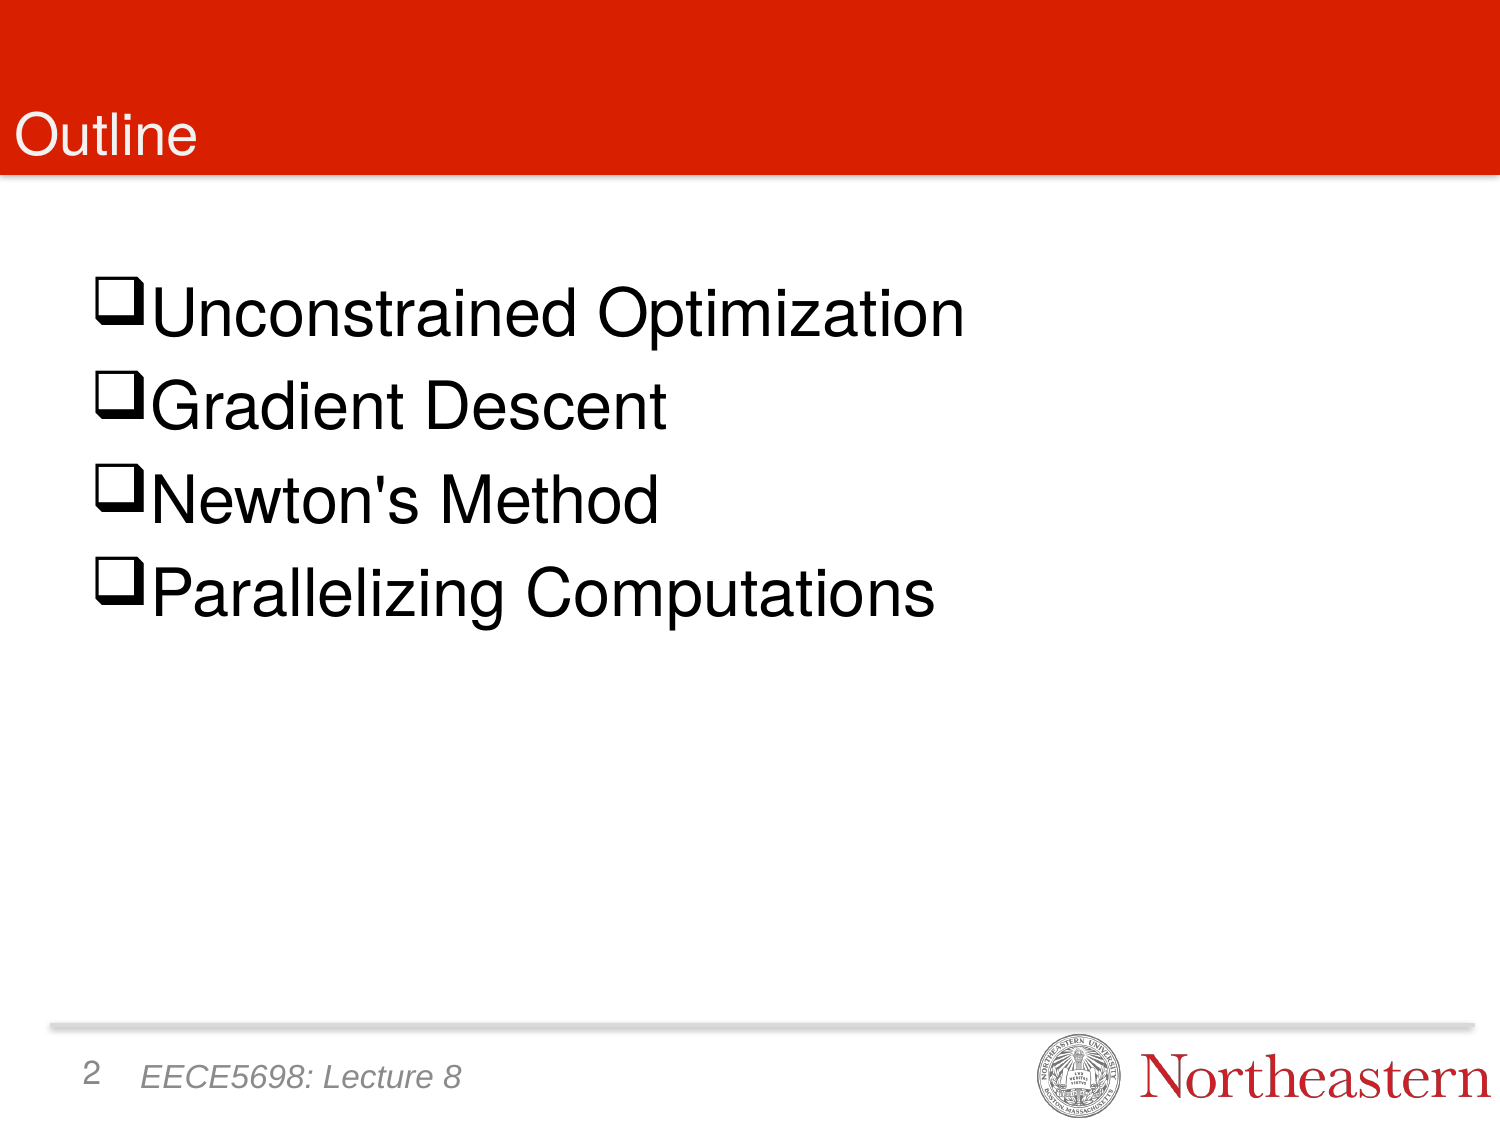

# Outline
Unconstrained Optimization
Gradient Descent
Newton's Method
Parallelizing Computations
2
EECE5698: Lecture 8